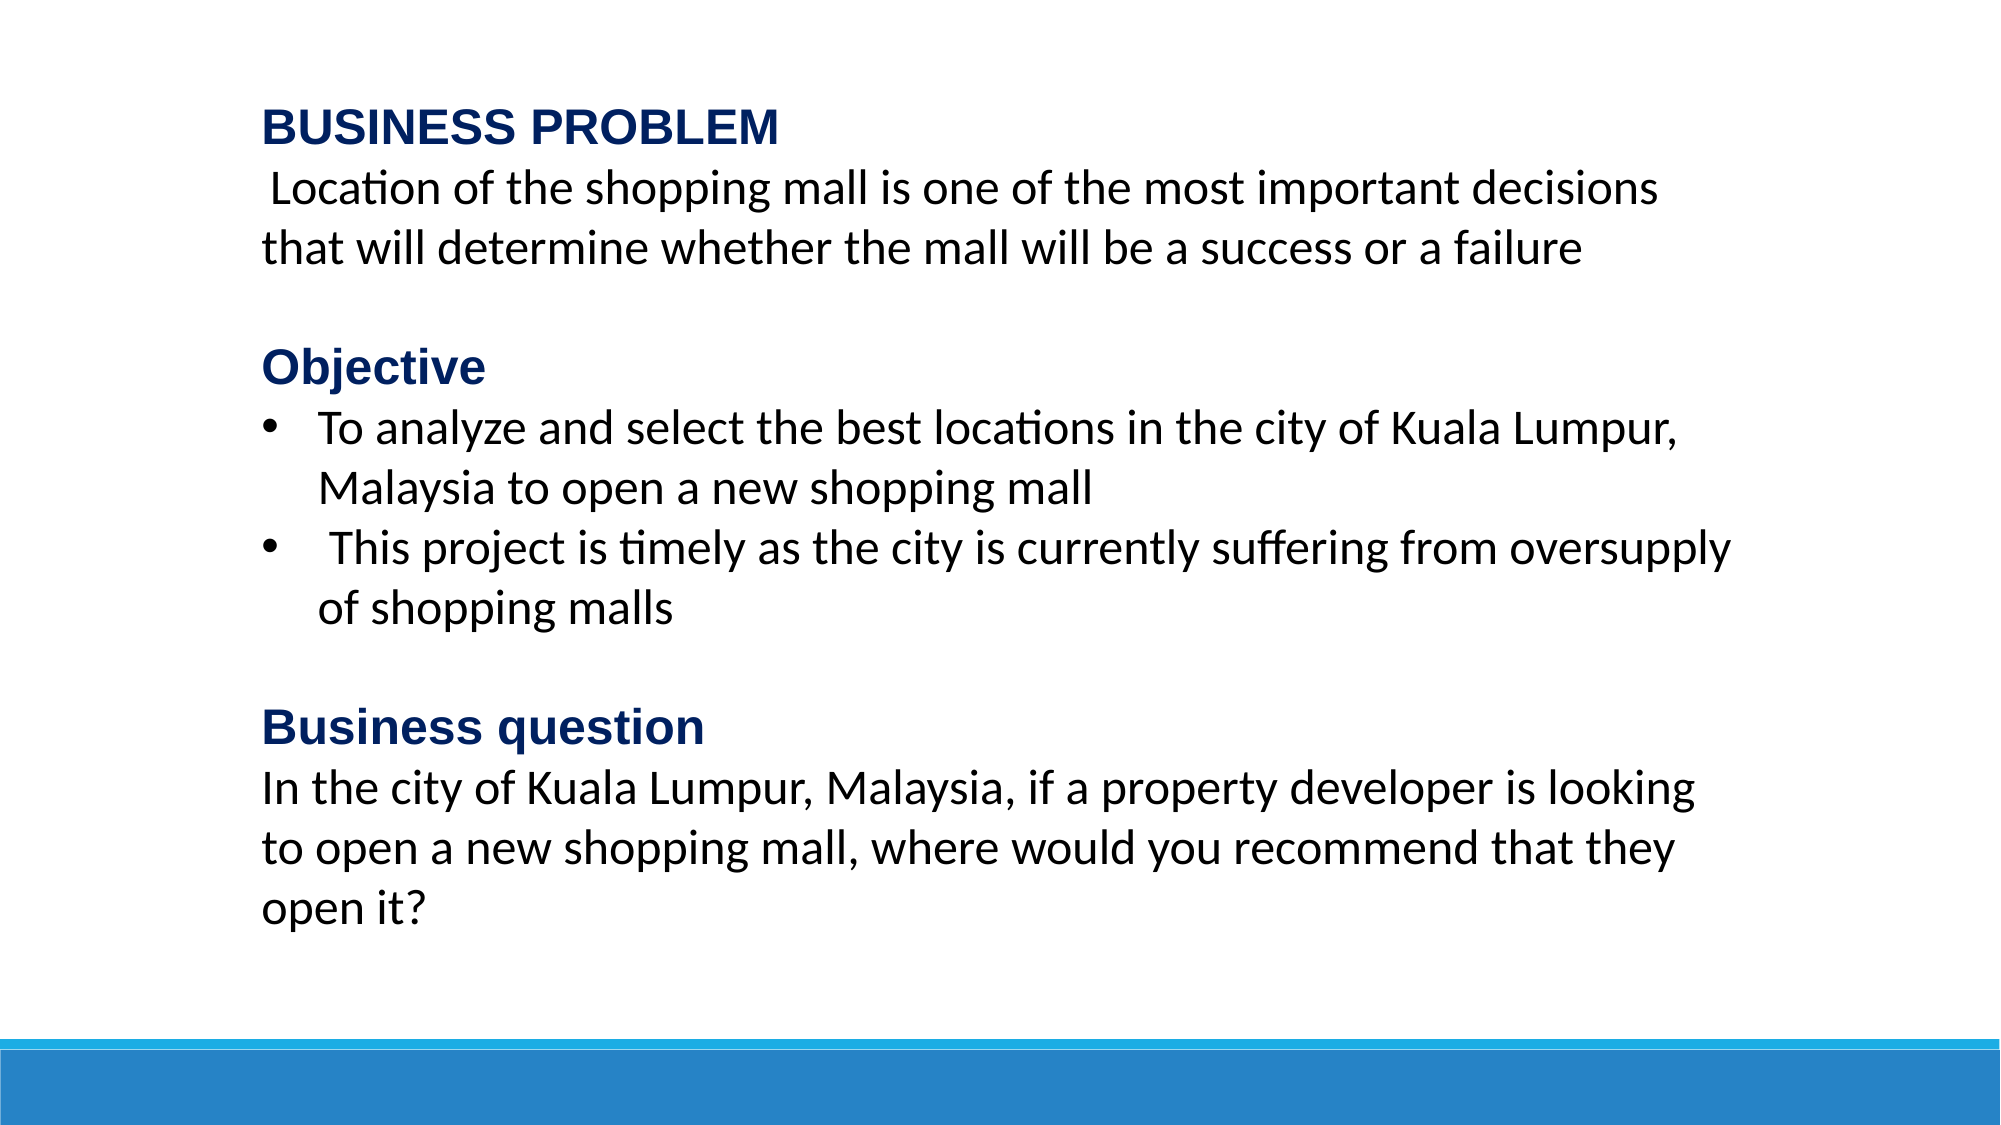

BUSINESS PROBLEM
 Location of the shopping mall is one of the most important decisions that will determine whether the mall will be a success or a failure

Objective
To analyze and select the best locations in the city of Kuala Lumpur, Malaysia to open a new shopping mall
 This project is timely as the city is currently suffering from oversupply of shopping malls

Business question
In the city of Kuala Lumpur, Malaysia, if a property developer is looking to open a new shopping mall, where would you recommend that they open it?